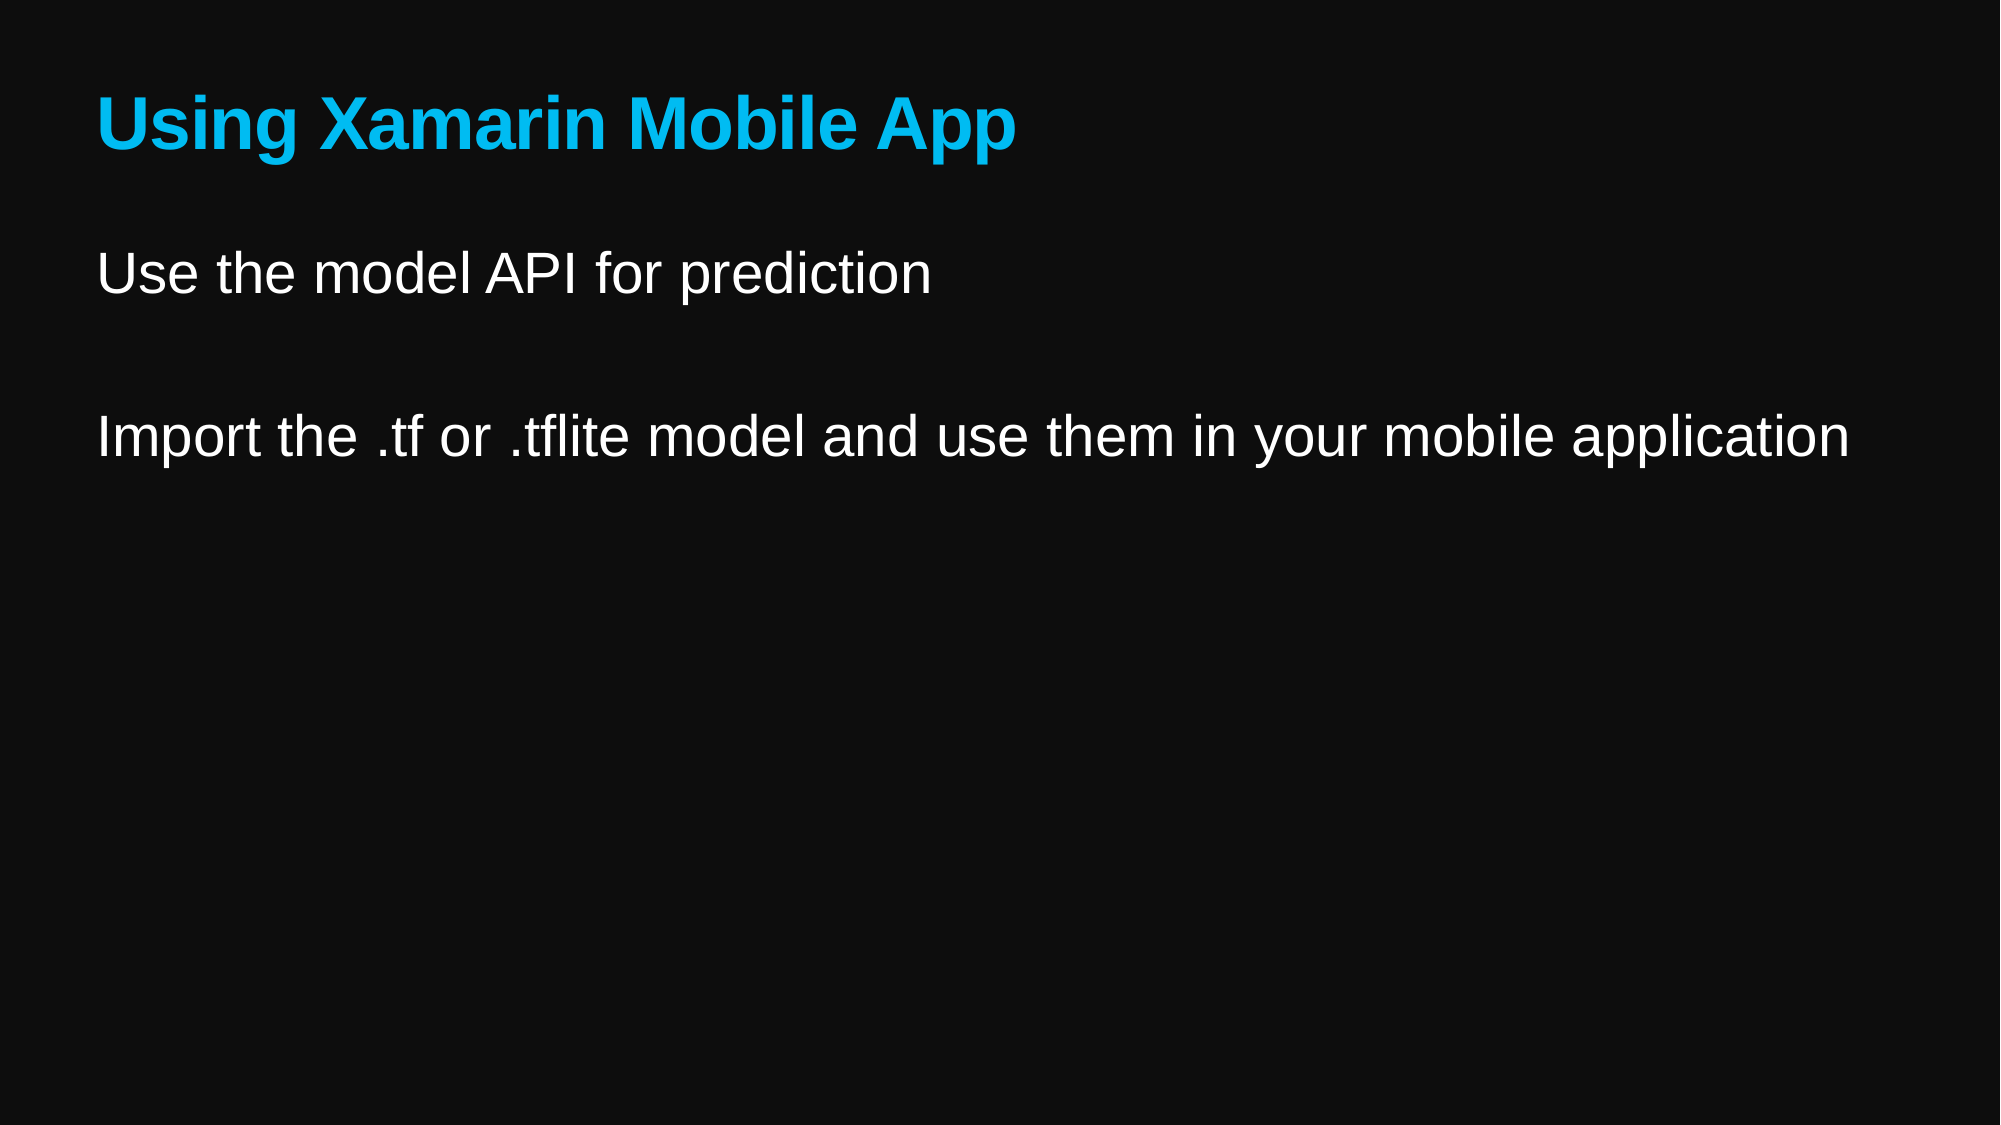

# Using Xamarin Mobile App
Use the model API for prediction

Import the .tf or .tflite model and use them in your mobile application